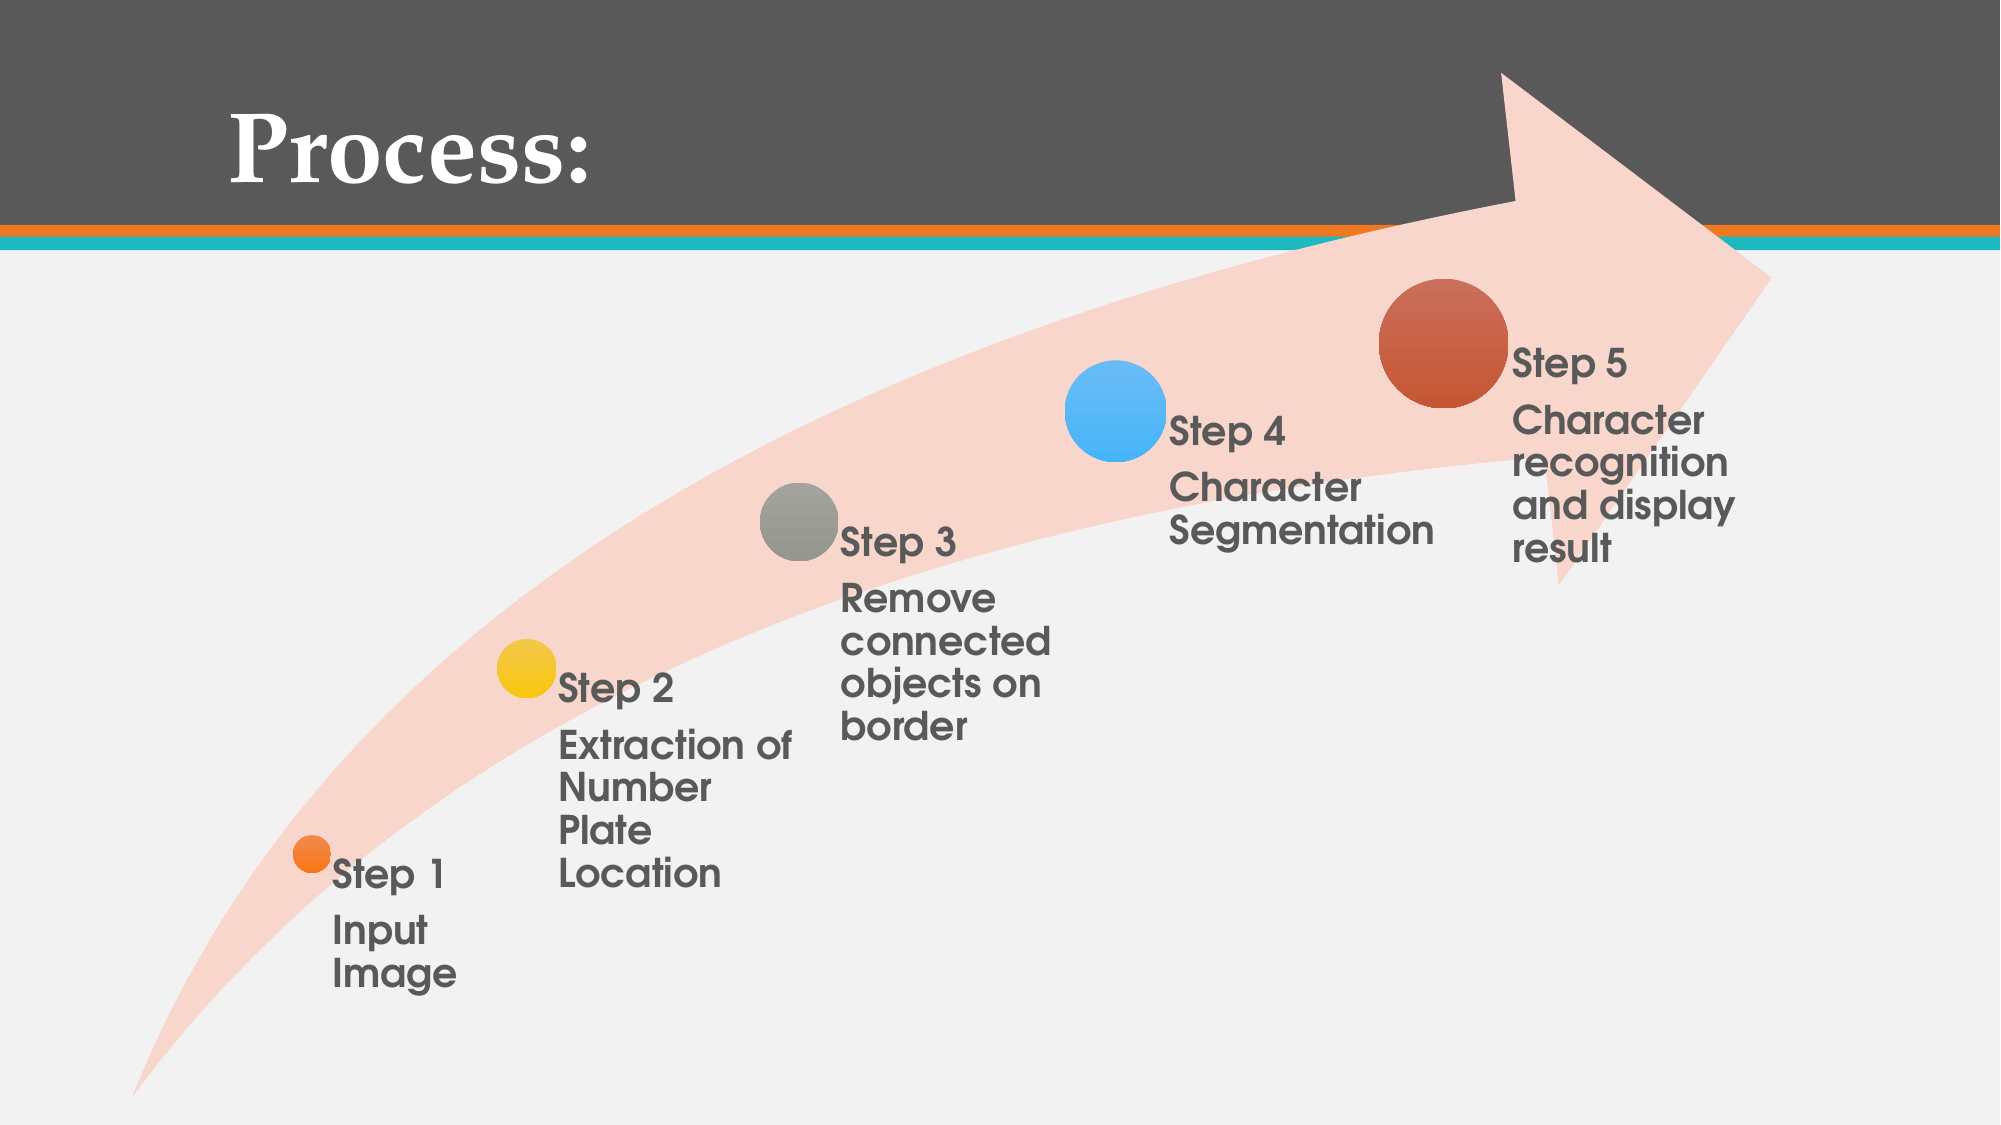

# Process:
Step 1
Input Image
Step 2
Extraction of Number Plate Location
Step 3
Remove connected objects on border
Step 4
Character Segmentation
Step 5
Character recognition and display result